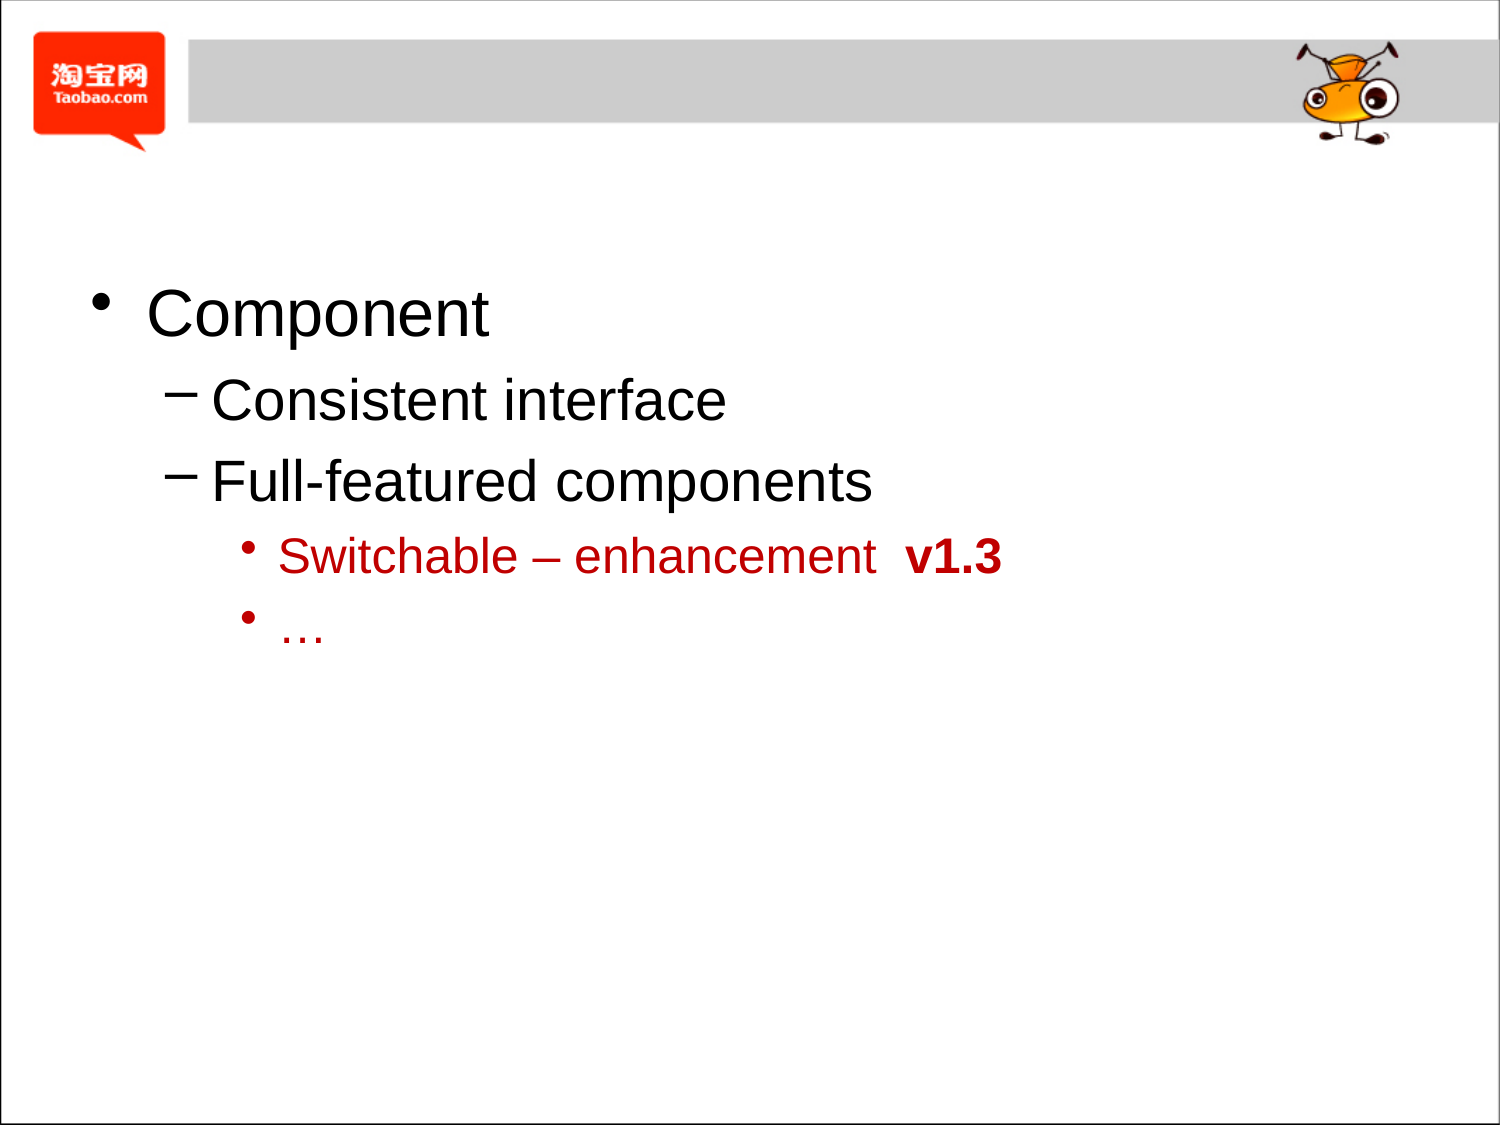

#
Component
Consistent interface
Full-featured components
Switchable – enhancement  v1.3
…